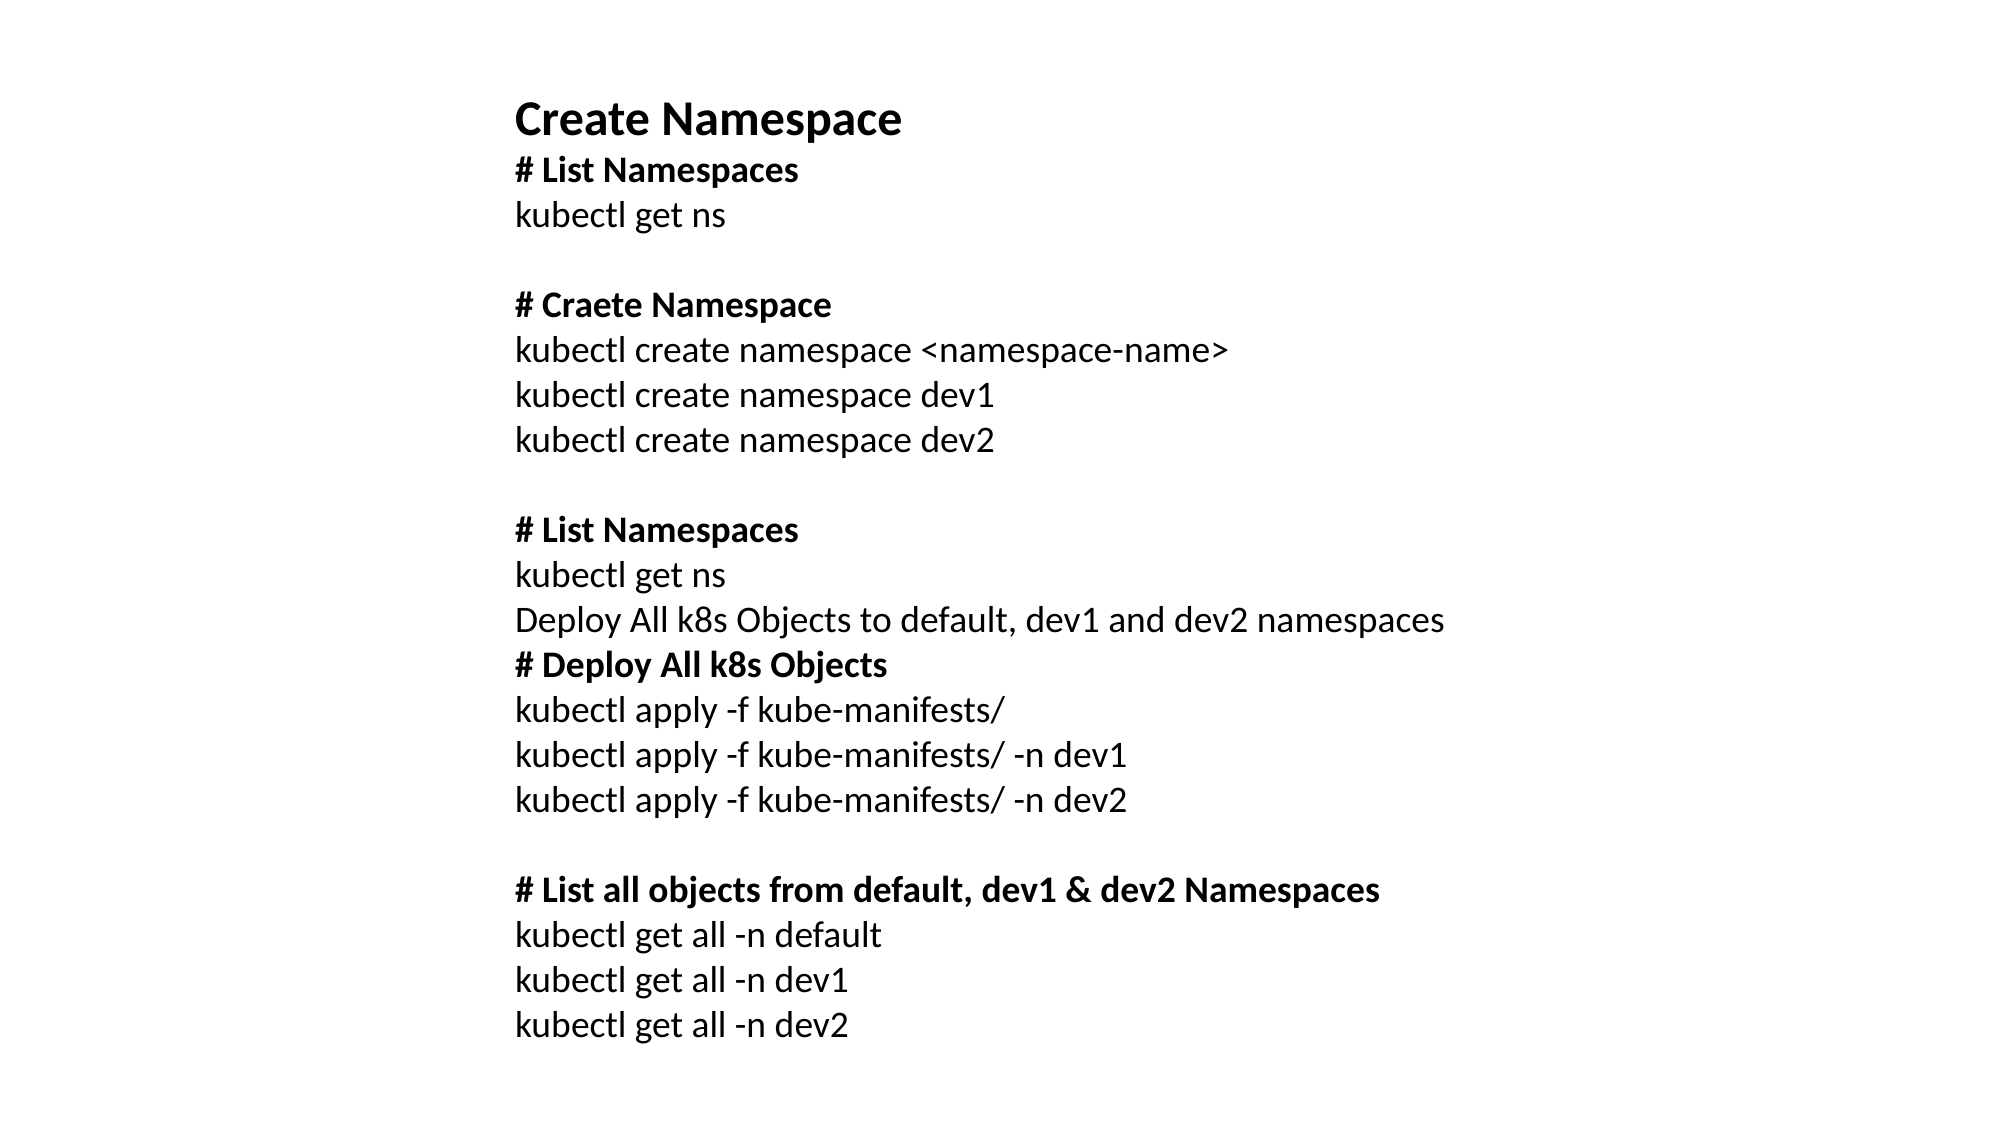

Create Namespace
# List Namespaces
kubectl get ns

# Craete Namespace
kubectl create namespace <namespace-name>
kubectl create namespace dev1
kubectl create namespace dev2

# List Namespaces
kubectl get ns
Deploy All k8s Objects to default, dev1 and dev2 namespaces
# Deploy All k8s Objects
kubectl apply -f kube-manifests/
kubectl apply -f kube-manifests/ -n dev1
kubectl apply -f kube-manifests/ -n dev2

# List all objects from default, dev1 & dev2 Namespaces
kubectl get all -n default
kubectl get all -n dev1
kubectl get all -n dev2